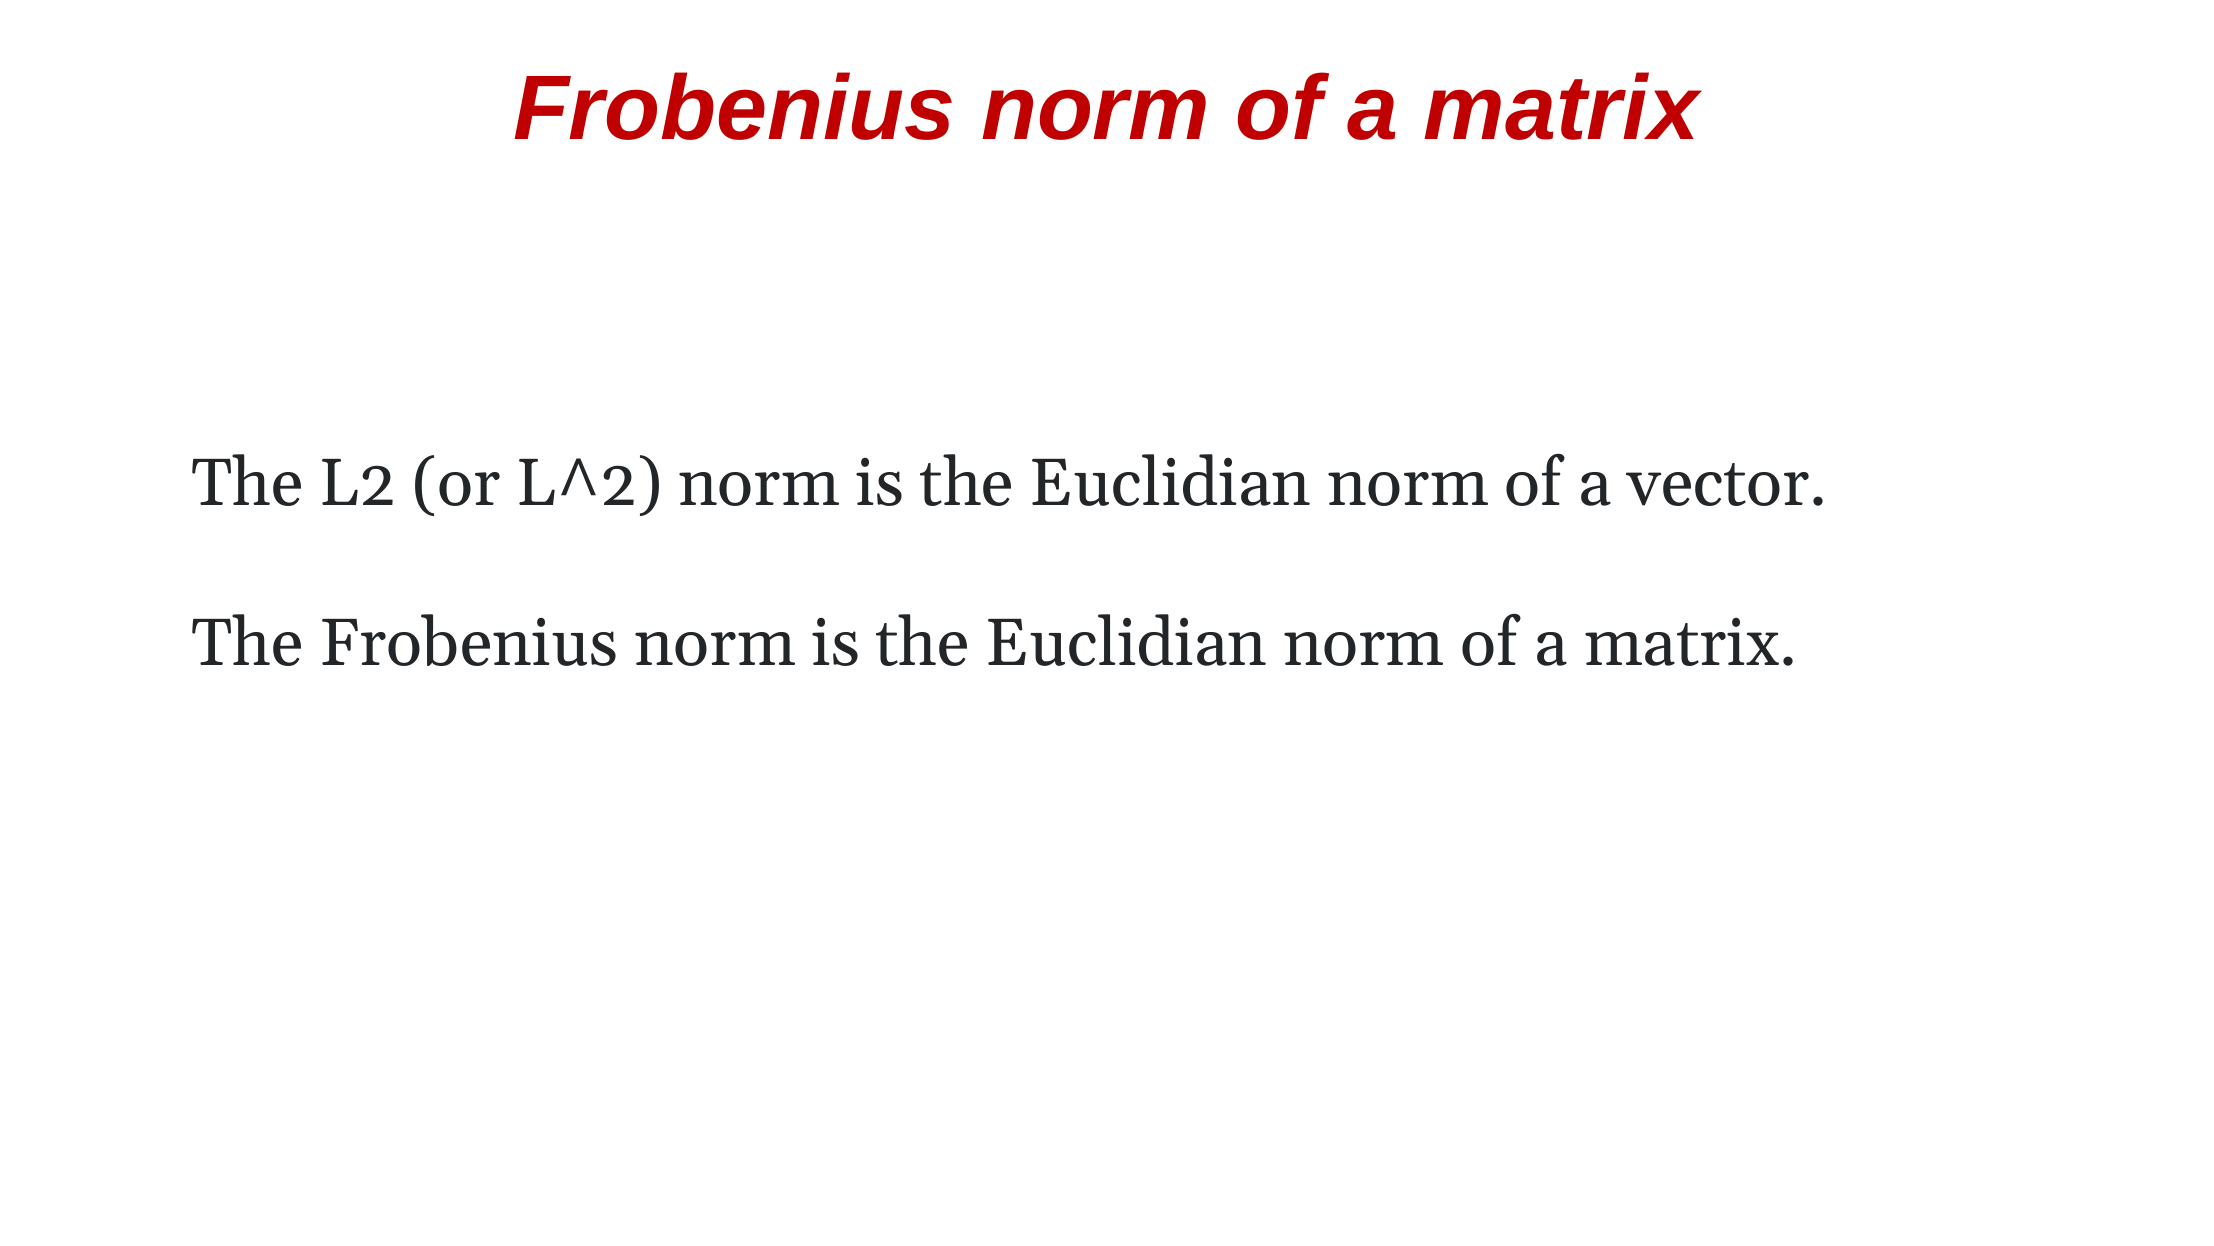

# Frobenius norm of a matrix
The L2 (or L^2) norm is the Euclidian norm of a vector.

The Frobenius norm is the Euclidian norm of a matrix.